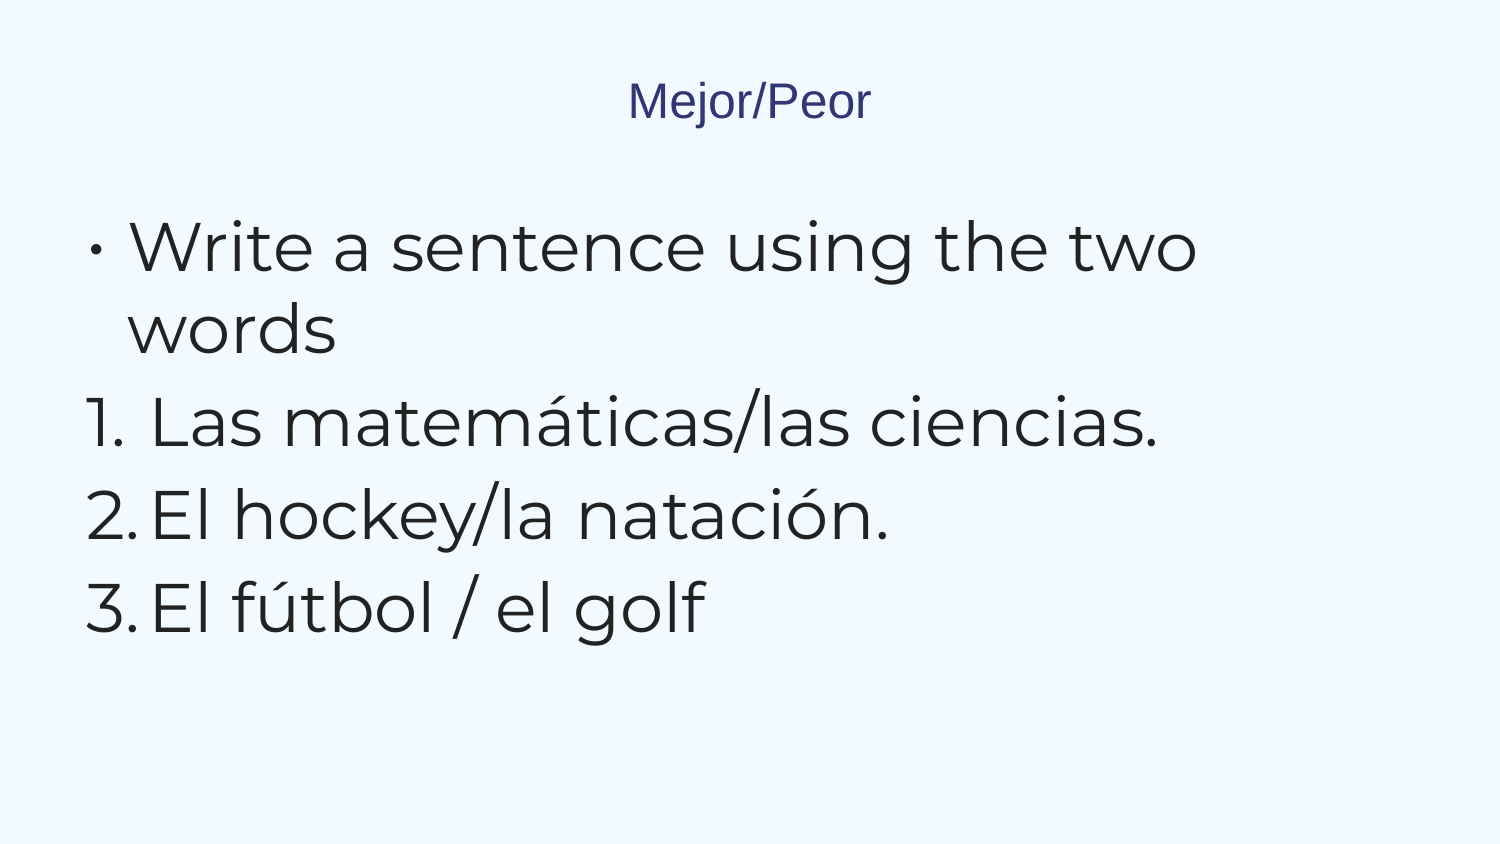

# Mejor/Peor
Write a sentence using the two words
Las matemáticas/las ciencias.
El hockey/la natación.
El fútbol / el golf